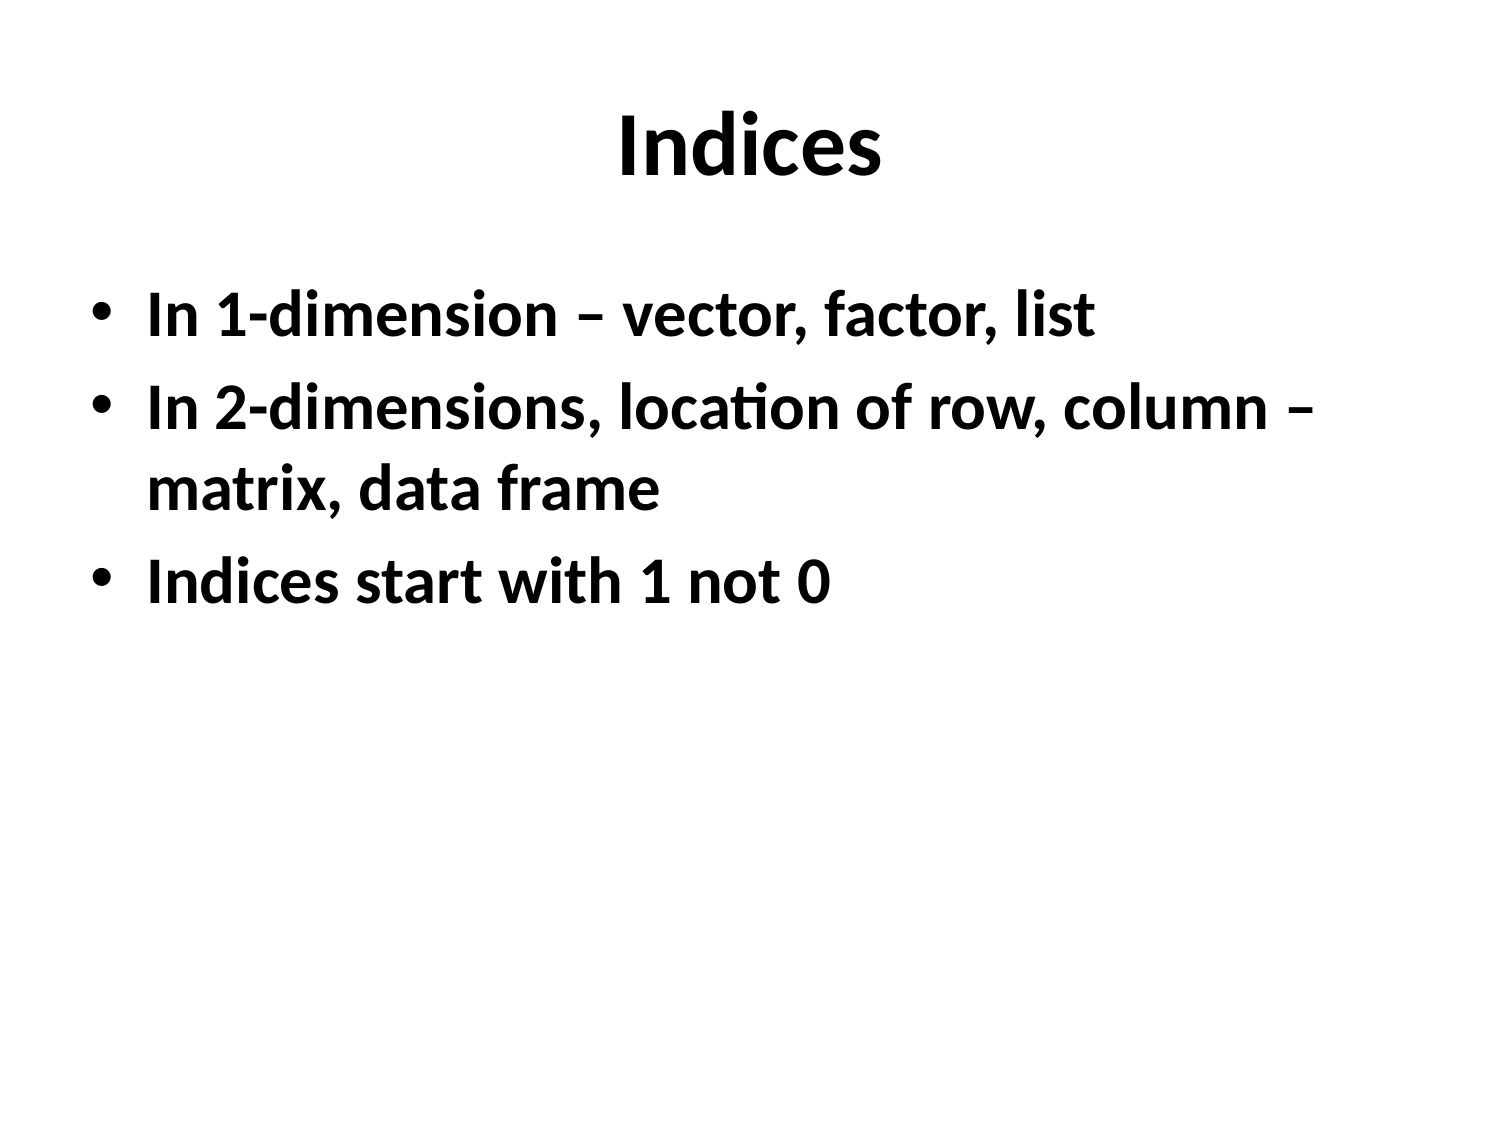

# Indices
In 1-dimension – vector, factor, list
In 2-dimensions, location of row, column – matrix, data frame
Indices start with 1 not 0